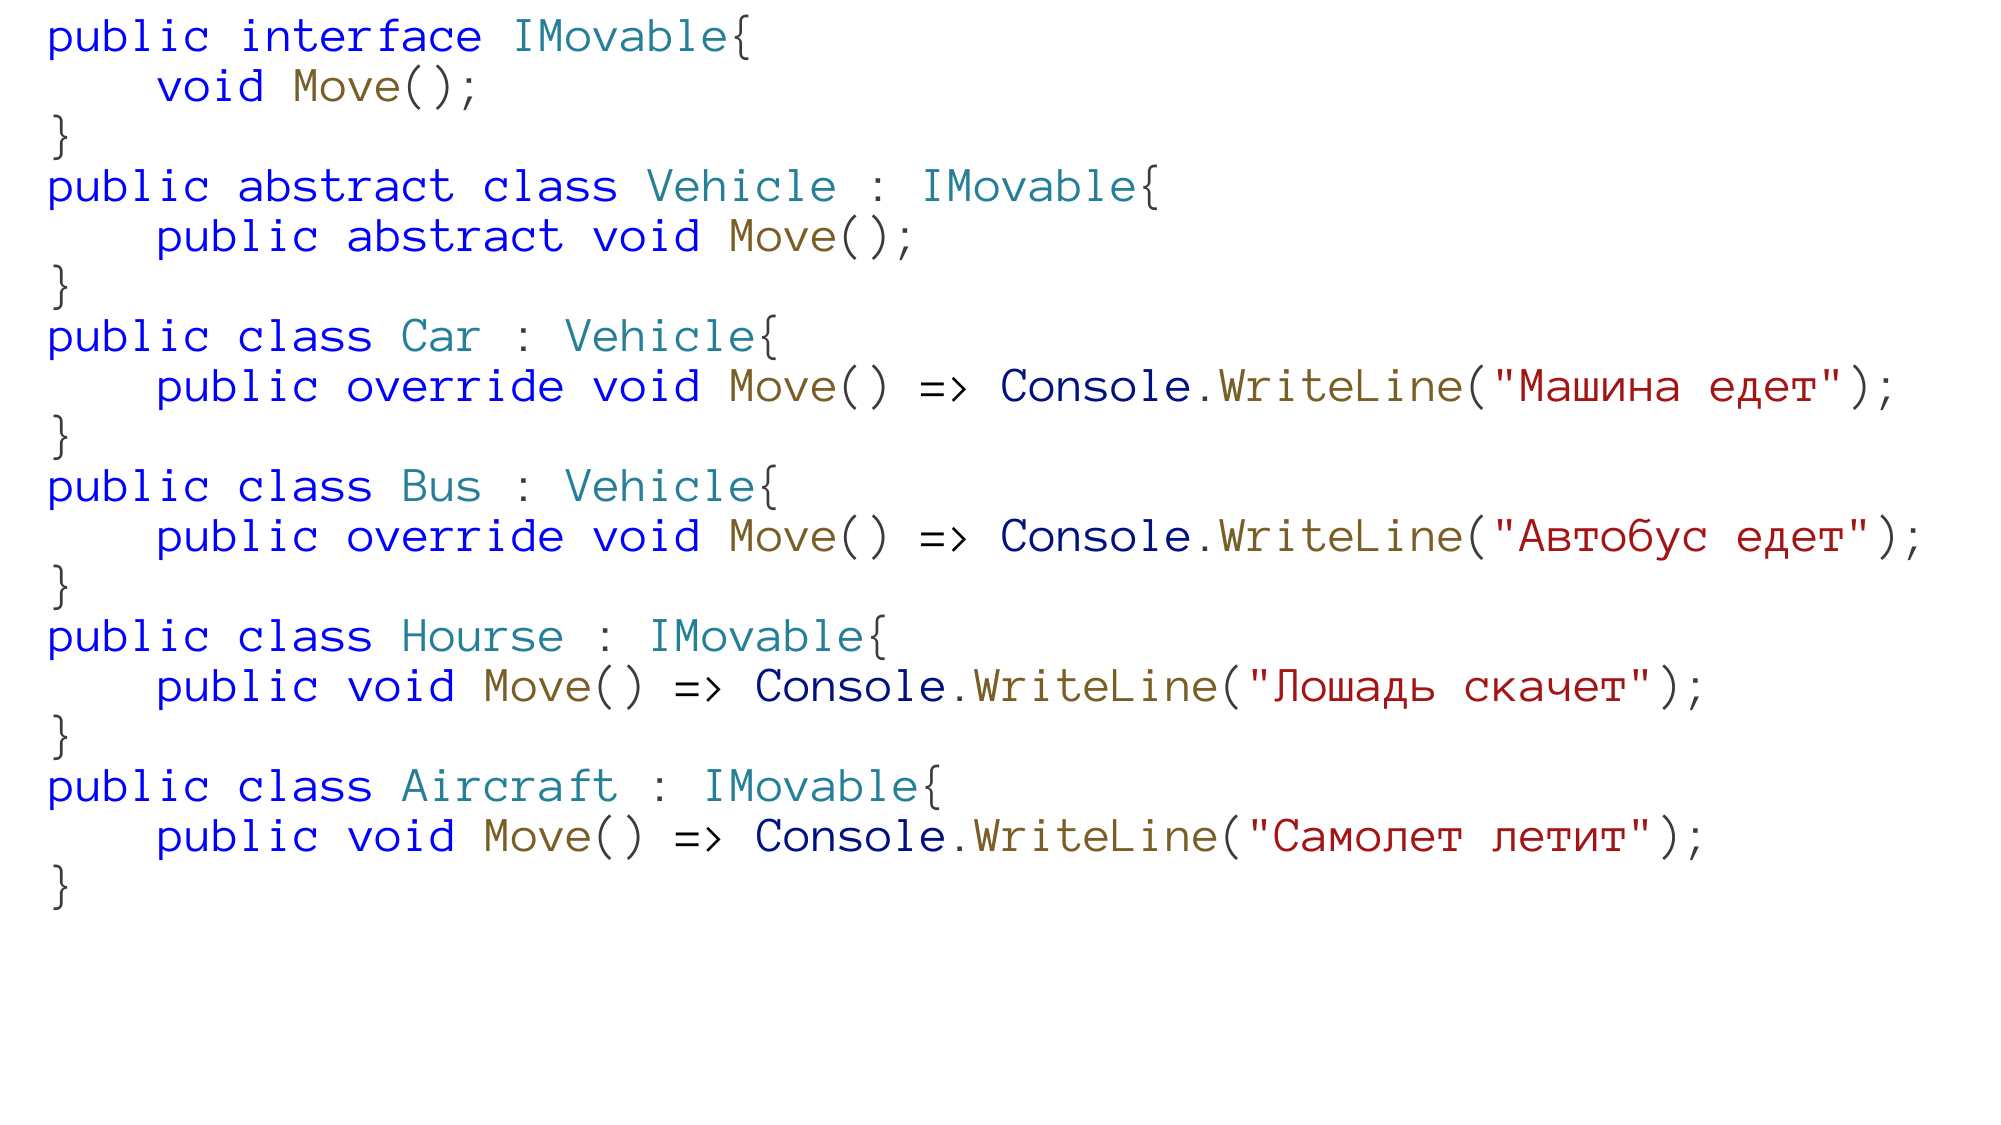

| public interface IMovable{     void Move(); } public abstract class Vehicle : IMovable{     public abstract void Move(); } public class Car : Vehicle{     public override void Move() => Console.WriteLine("Машина едет"); } public class Bus : Vehicle{     public override void Move() => Console.WriteLine("Автобус едет"); } public class Hourse : IMovable{     public void Move() => Console.WriteLine("Лошадь скачет"); } public class Aircraft : IMovable{     public void Move() => Console.WriteLine("Самолет летит"); } |
| --- |